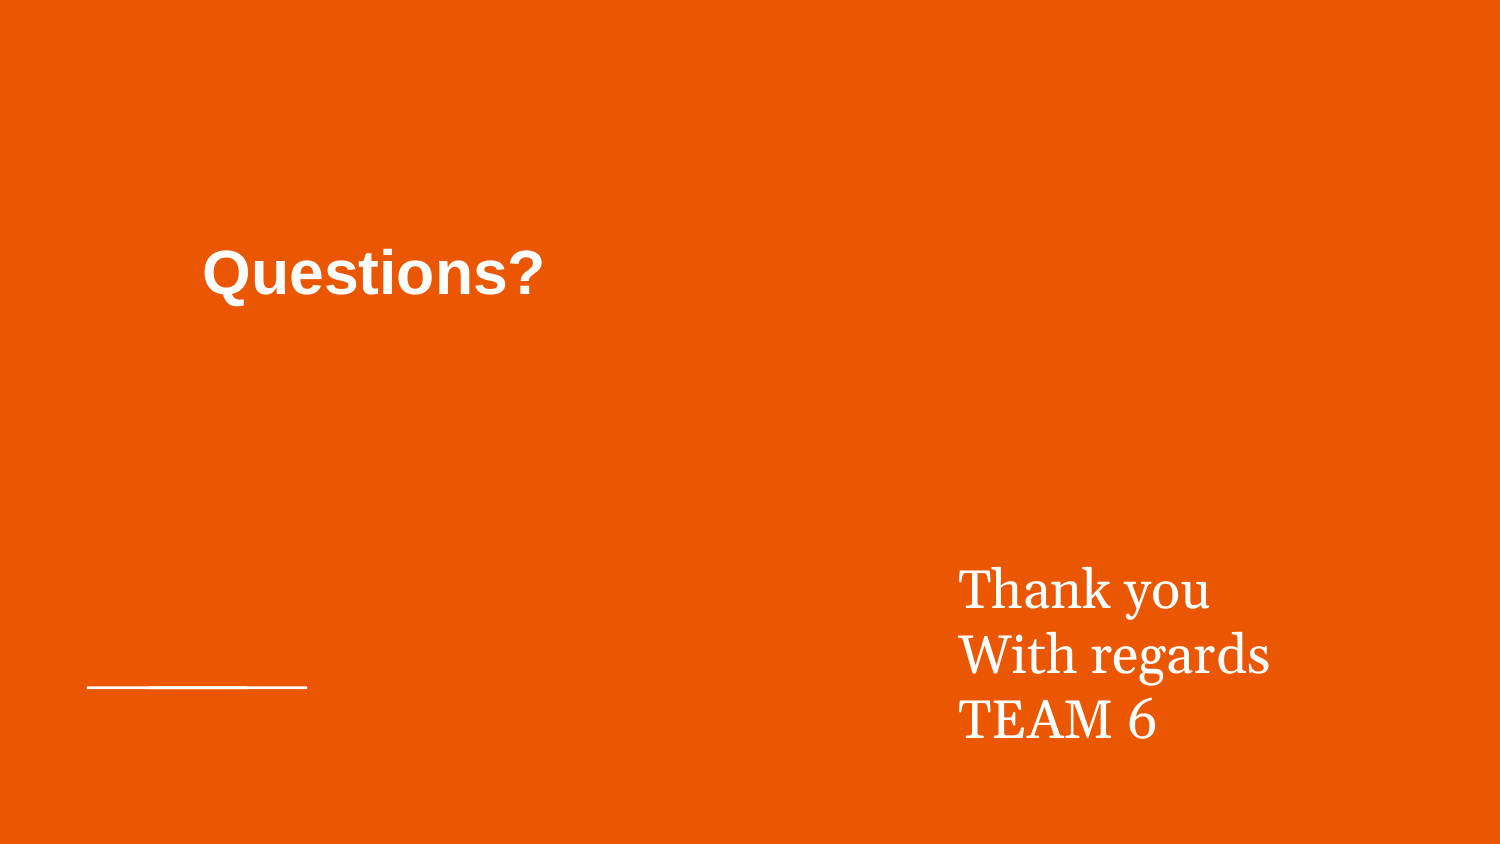

# Questions?
Thank you
With regards
TEAM 6